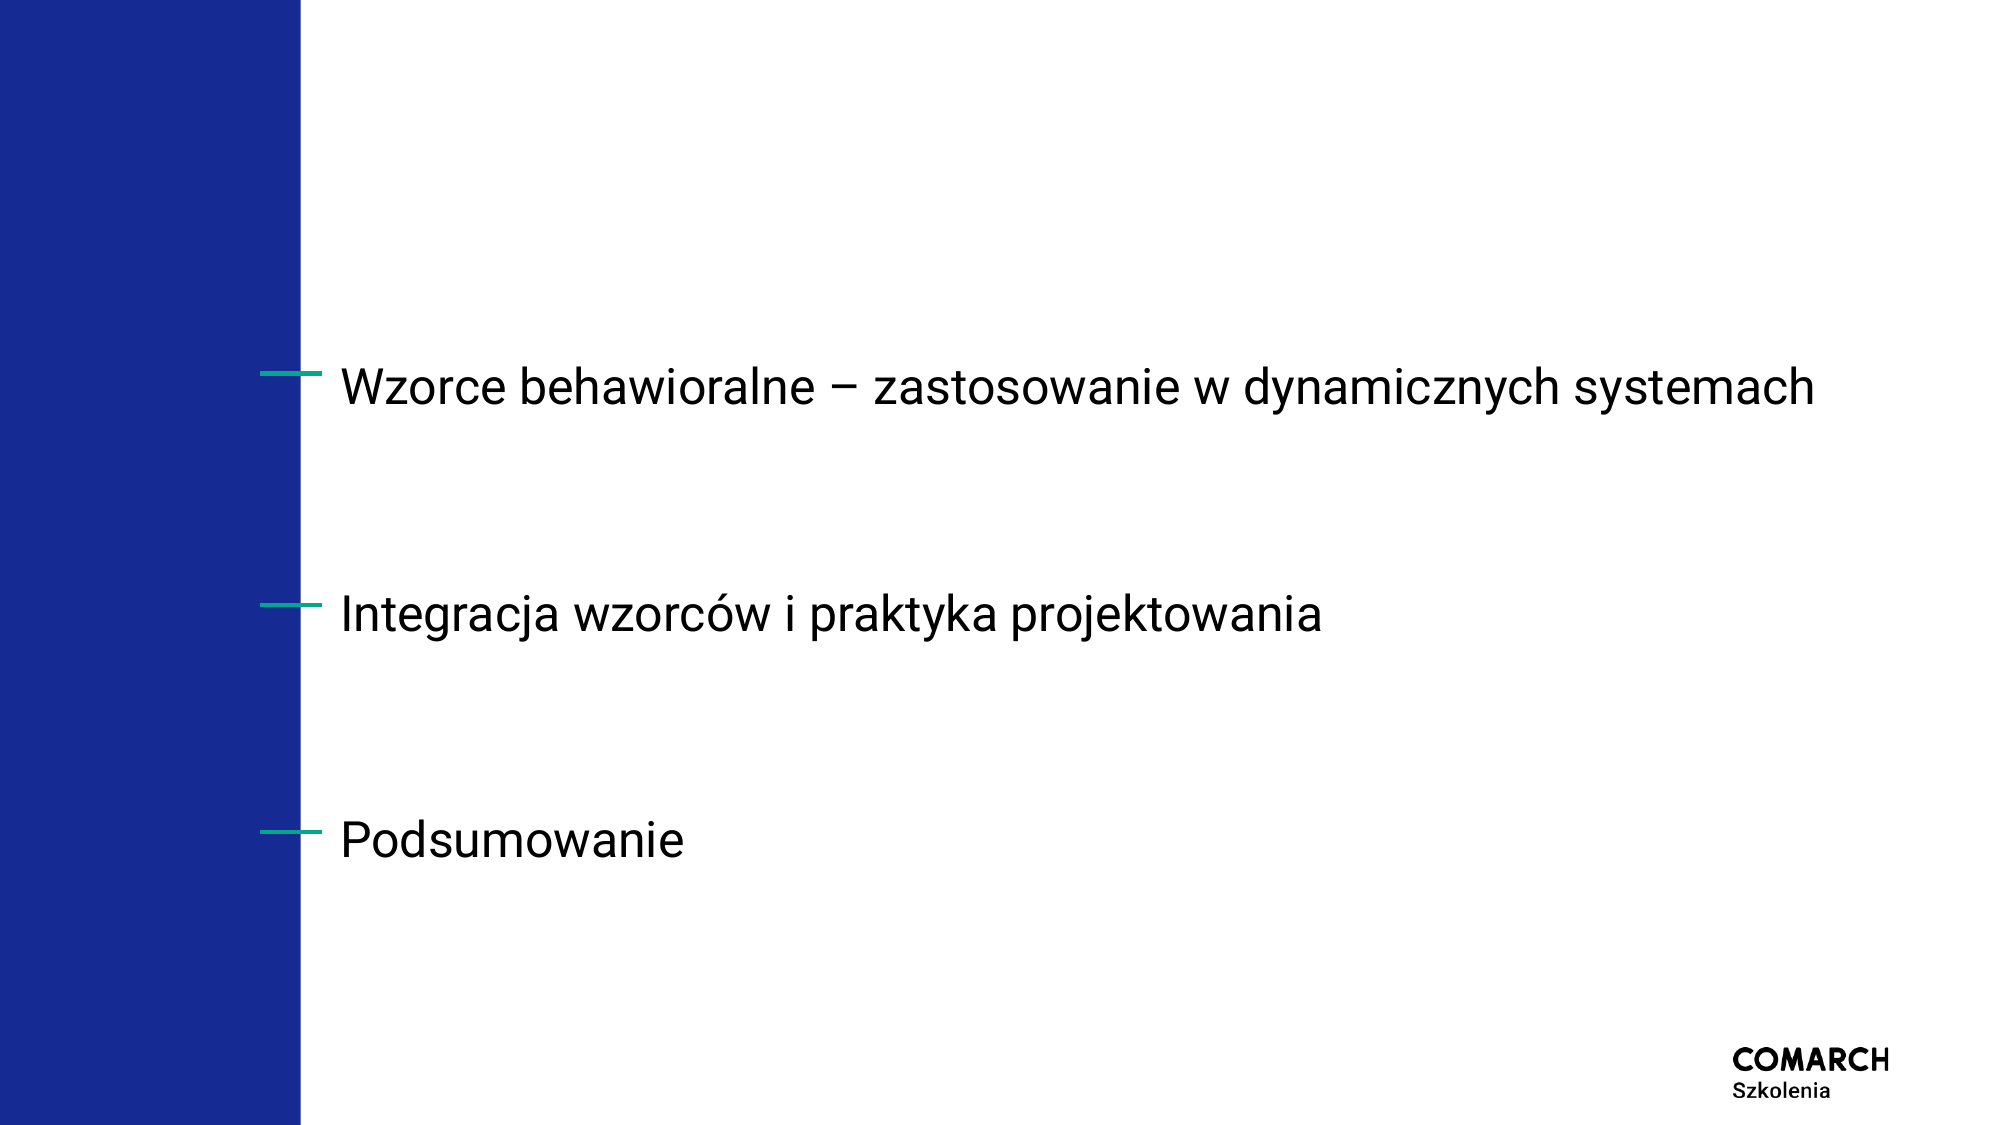

#

Wzorce behawioralne – zastosowanie w dynamicznych systemach

Integracja wzorców i praktyka projektowania

Podsumowanie